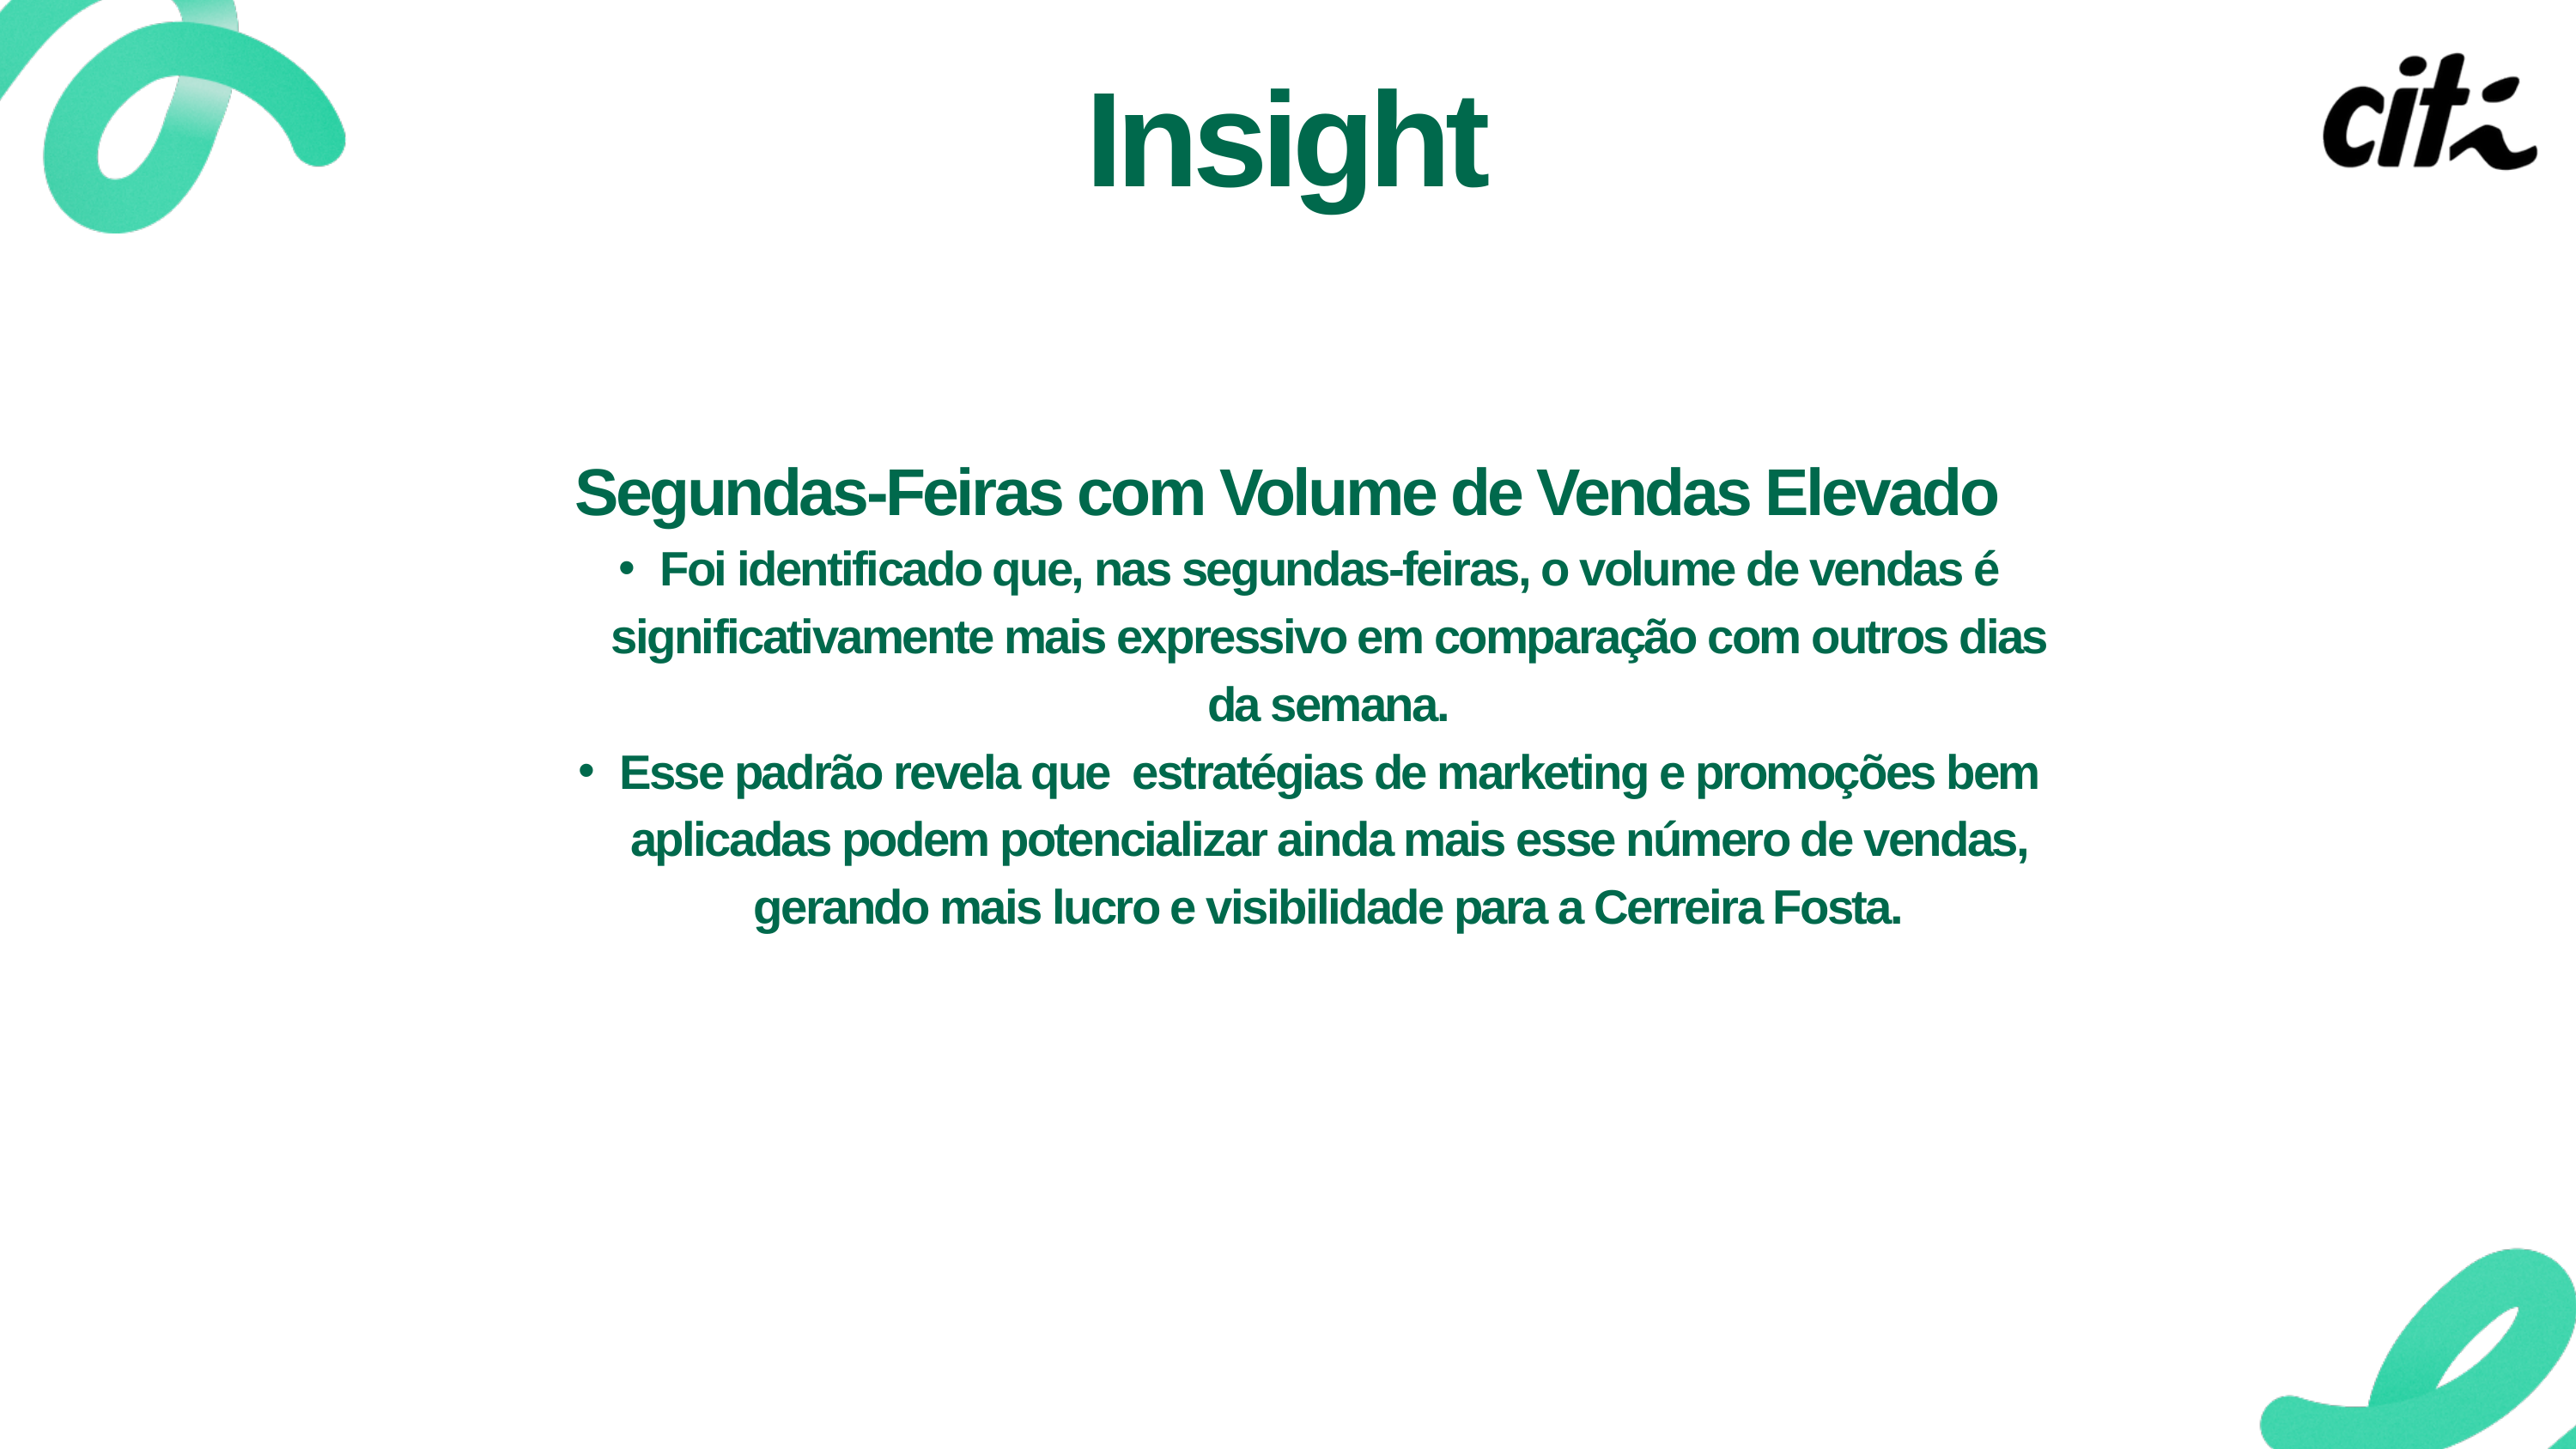

Insight
Segundas-Feiras com Volume de Vendas Elevado
Foi identificado que, nas segundas-feiras, o volume de vendas é significativamente mais expressivo em comparação com outros dias da semana.
Esse padrão revela que  estratégias de marketing e promoções bem aplicadas podem potencializar ainda mais esse número de vendas, gerando mais lucro e visibilidade para a Cerreira Fosta.